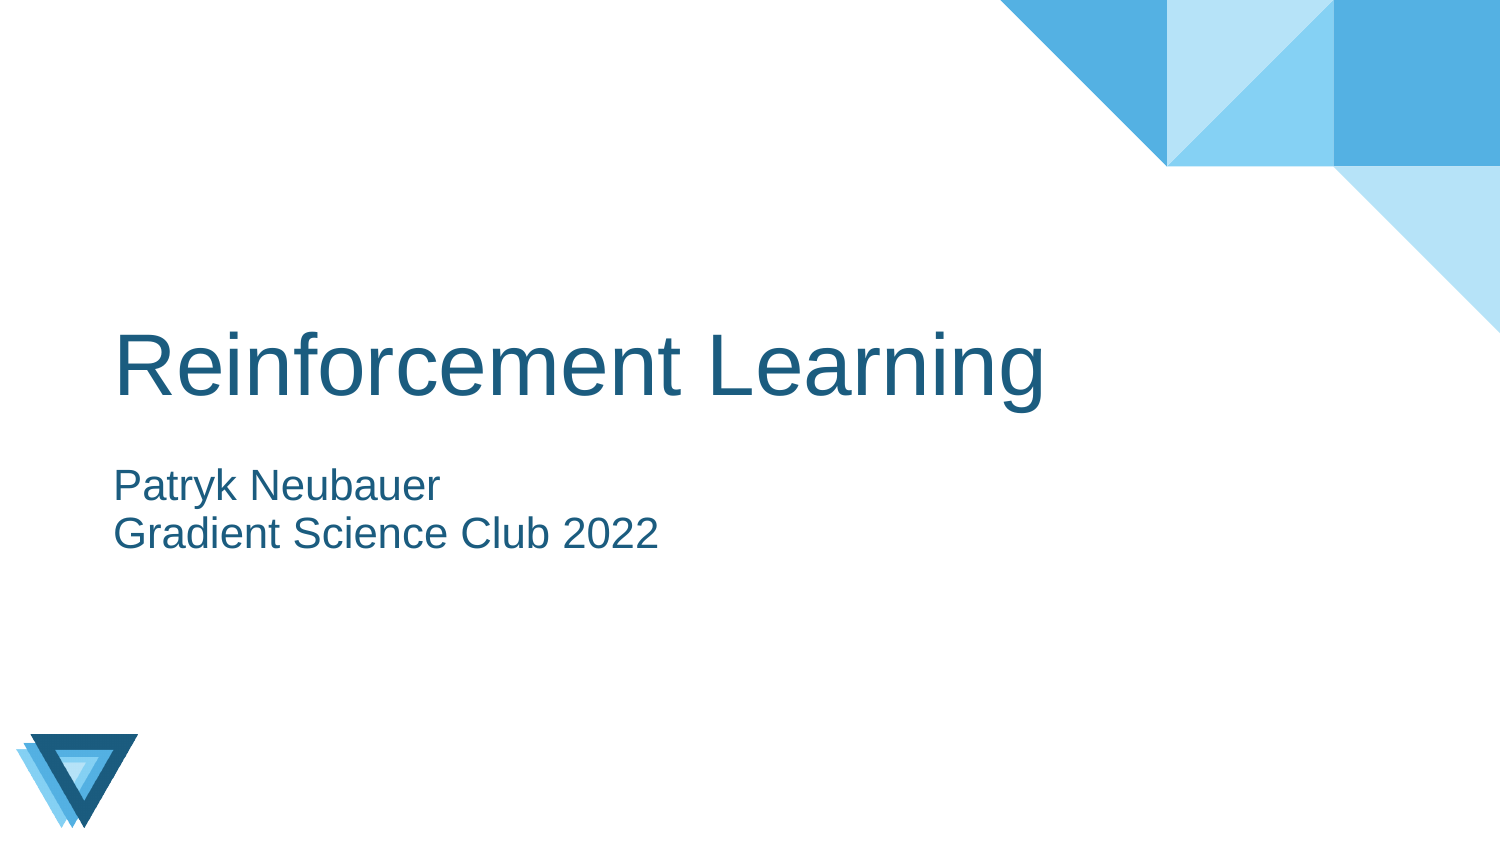

# Reinforcement Learning
Patryk Neubauer
Gradient Science Club 2022